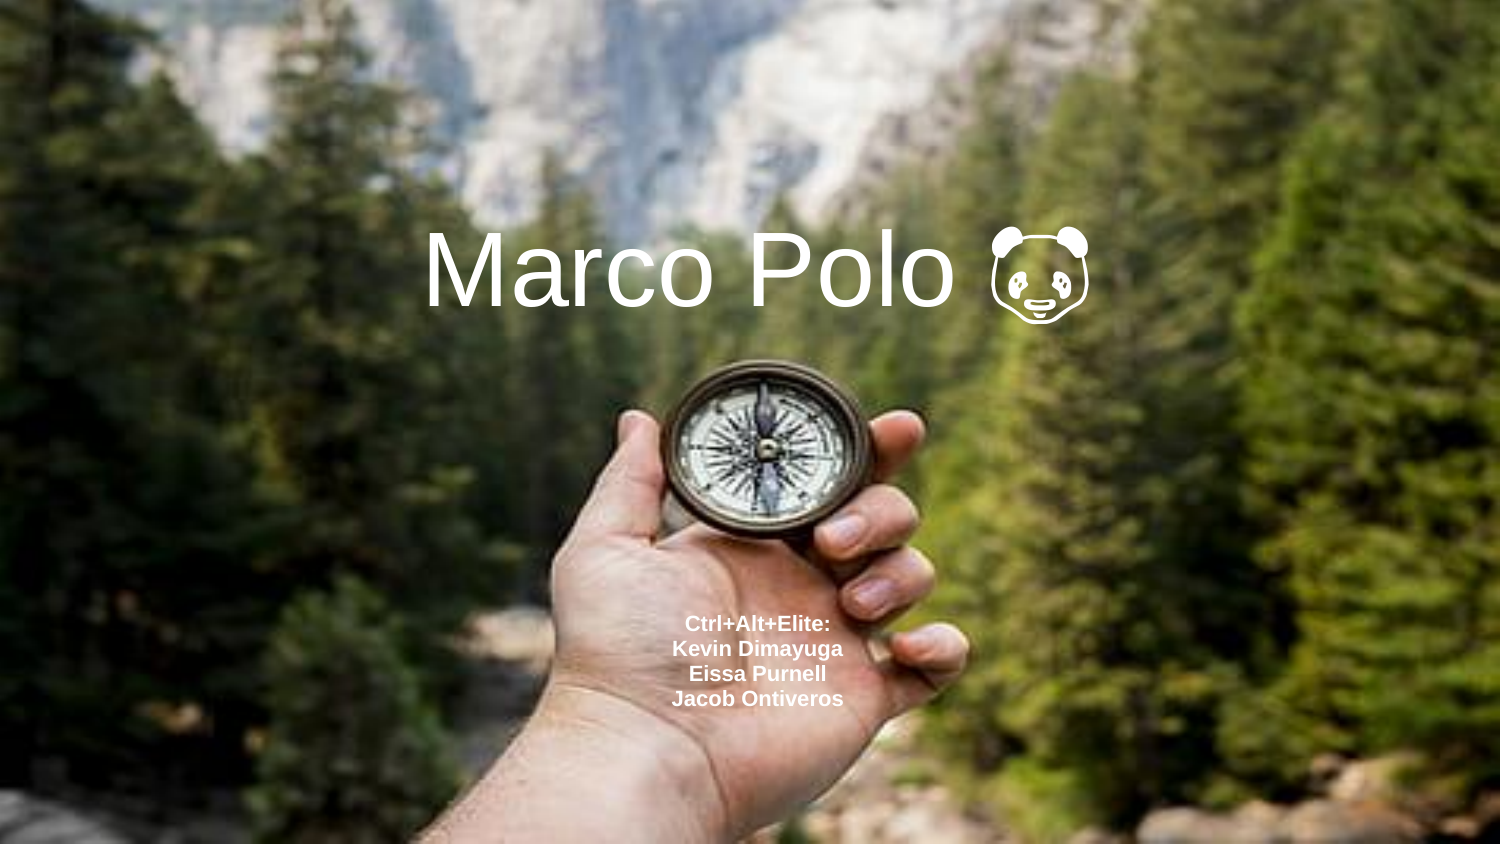

# Marco Polo 🐼
Ctrl+Alt+Elite:
Kevin Dimayuga
Eissa Purnell
Jacob Ontiveros